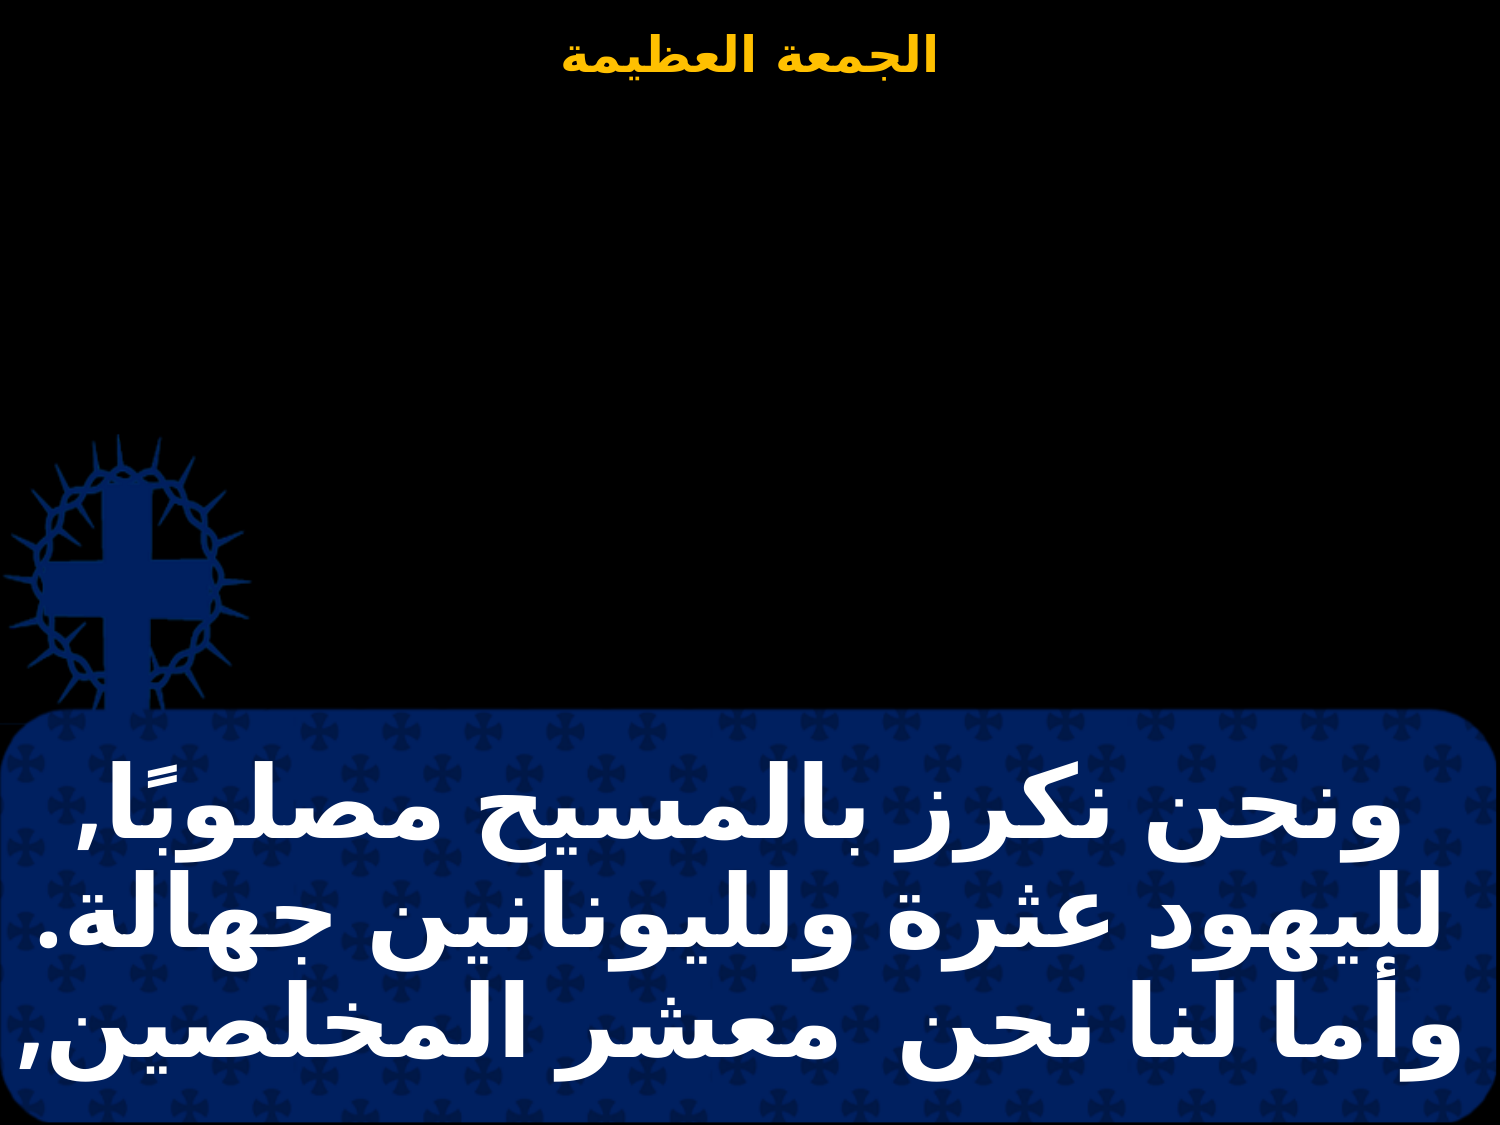

# ونحن نكرز بالمسيح مصلوبًا, لليهود عثرة ولليونانين جهالة. وأما لنا نحن  معشر المخلصين,